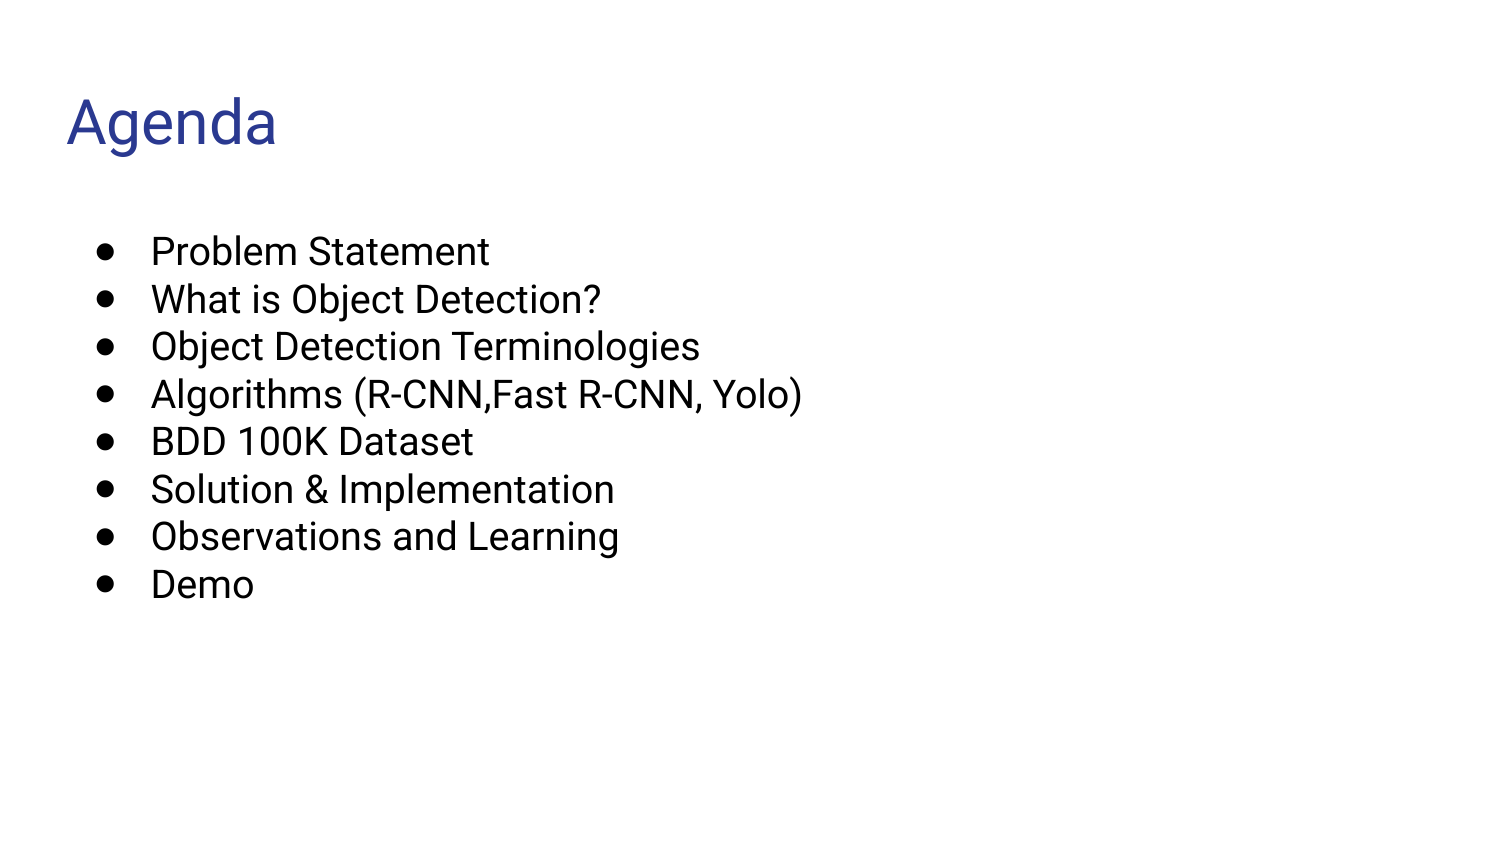

# Agenda
Problem Statement
What is Object Detection?
Object Detection Terminologies
Algorithms (R-CNN,Fast R-CNN, Yolo)
BDD 100K Dataset
Solution & Implementation
Observations and Learning
Demo